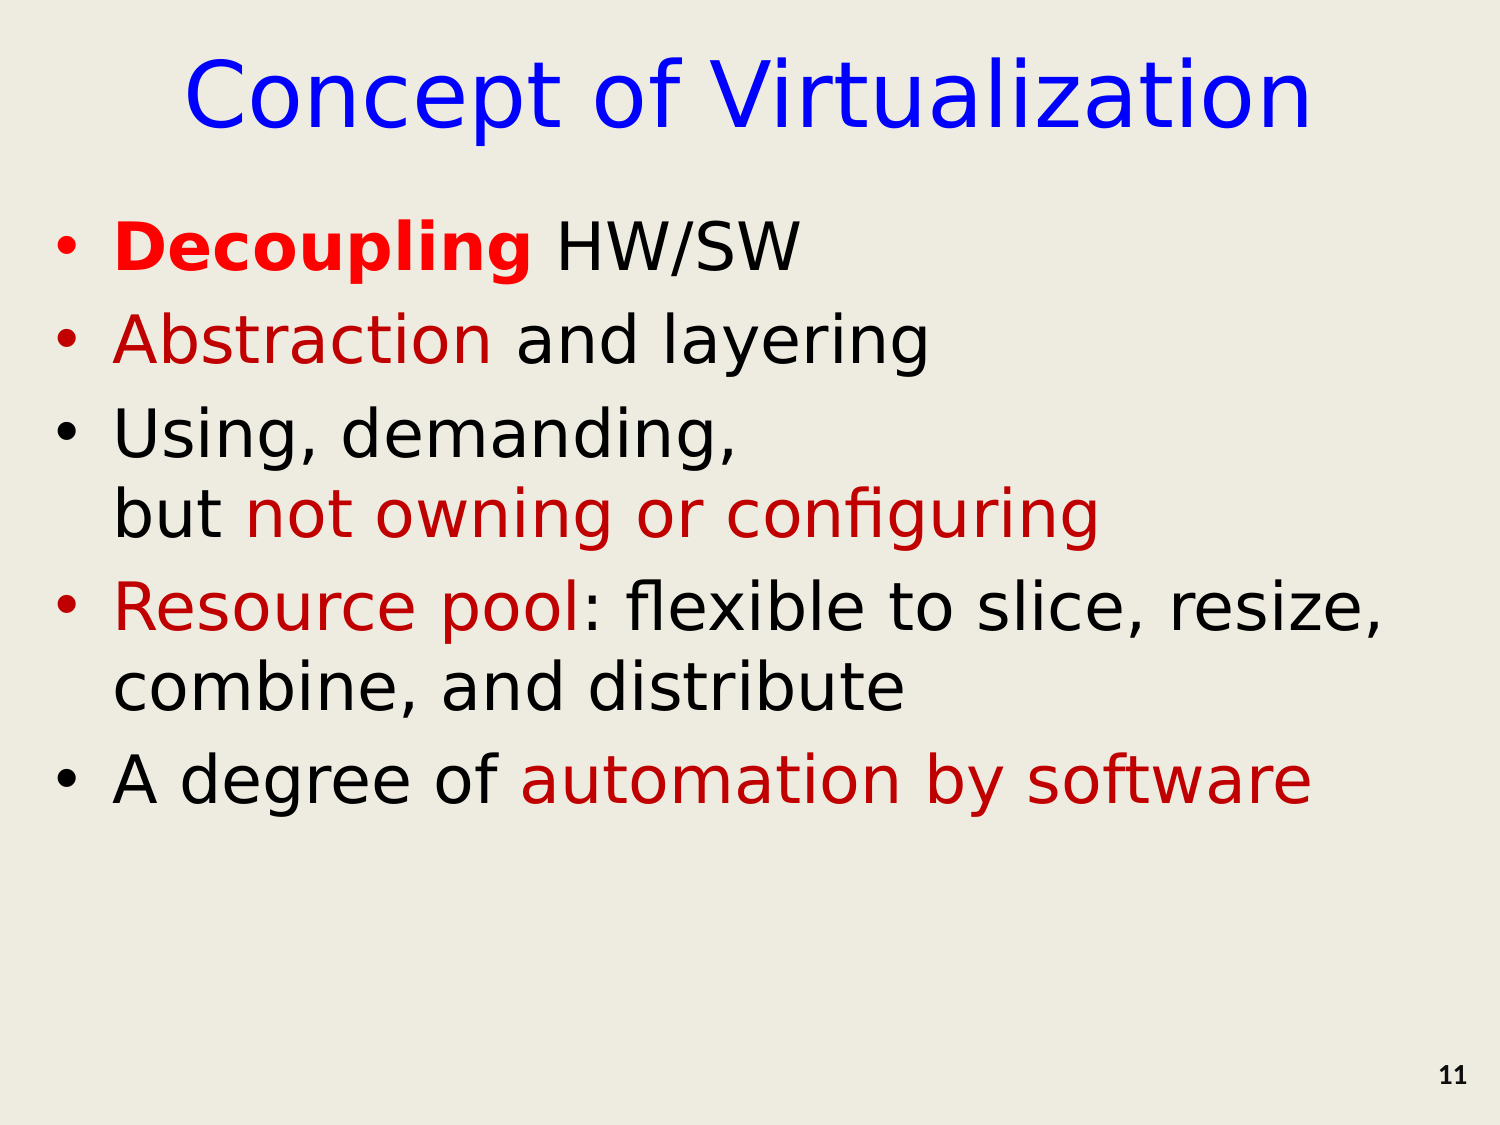

# Concept of Virtualization
Decoupling HW/SW
Abstraction and layering
Using, demanding,
but not owning or configuring
Resource pool: flexible to slice, resize, combine, and distribute
A degree of automation by software
11